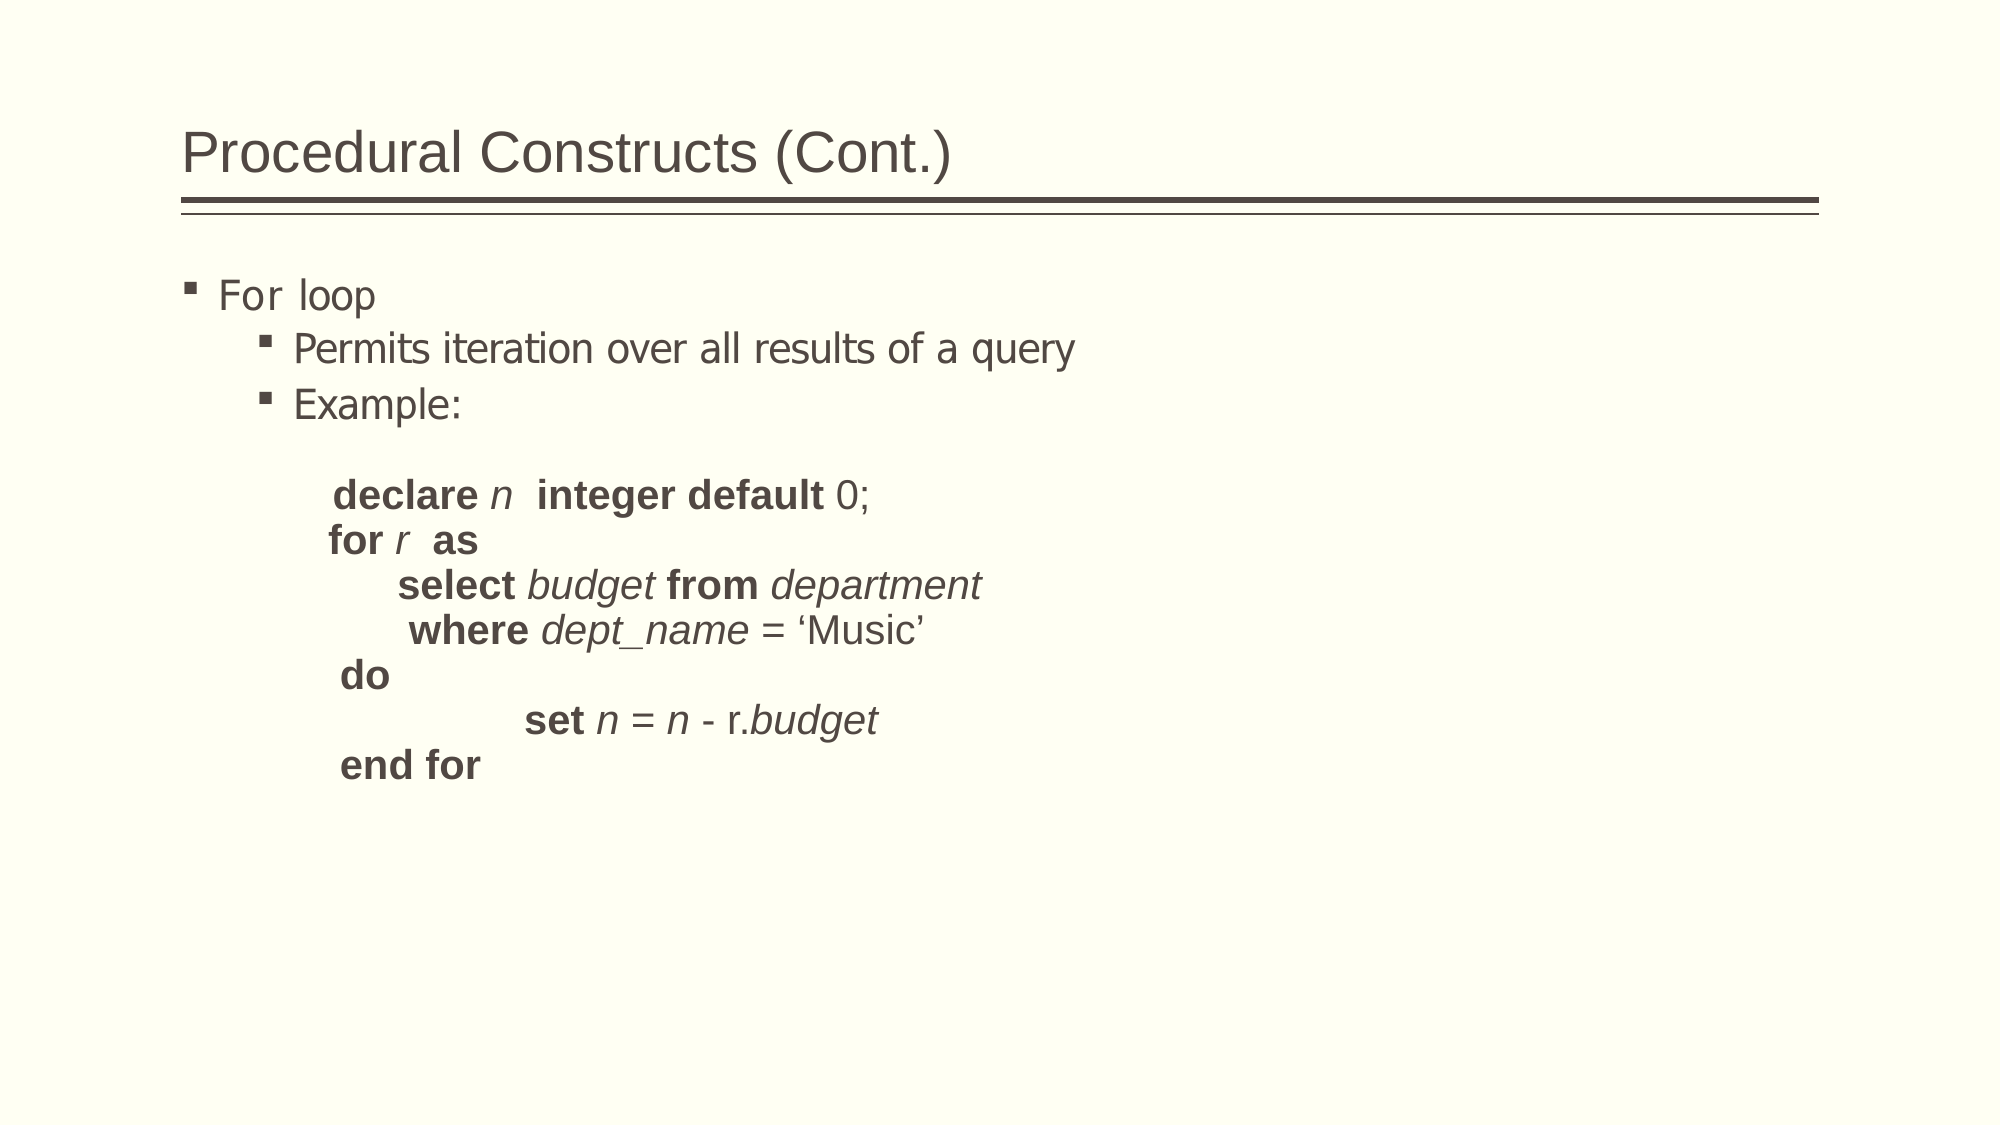

# Procedural Constructs (Cont.)
For loop
Permits iteration over all results of a query
Example:
   declare n  integer default 0;
   for r  as
         select budget from department
          where dept_name = ‘Music’
    do
	       set n = n - r.budget
    end for